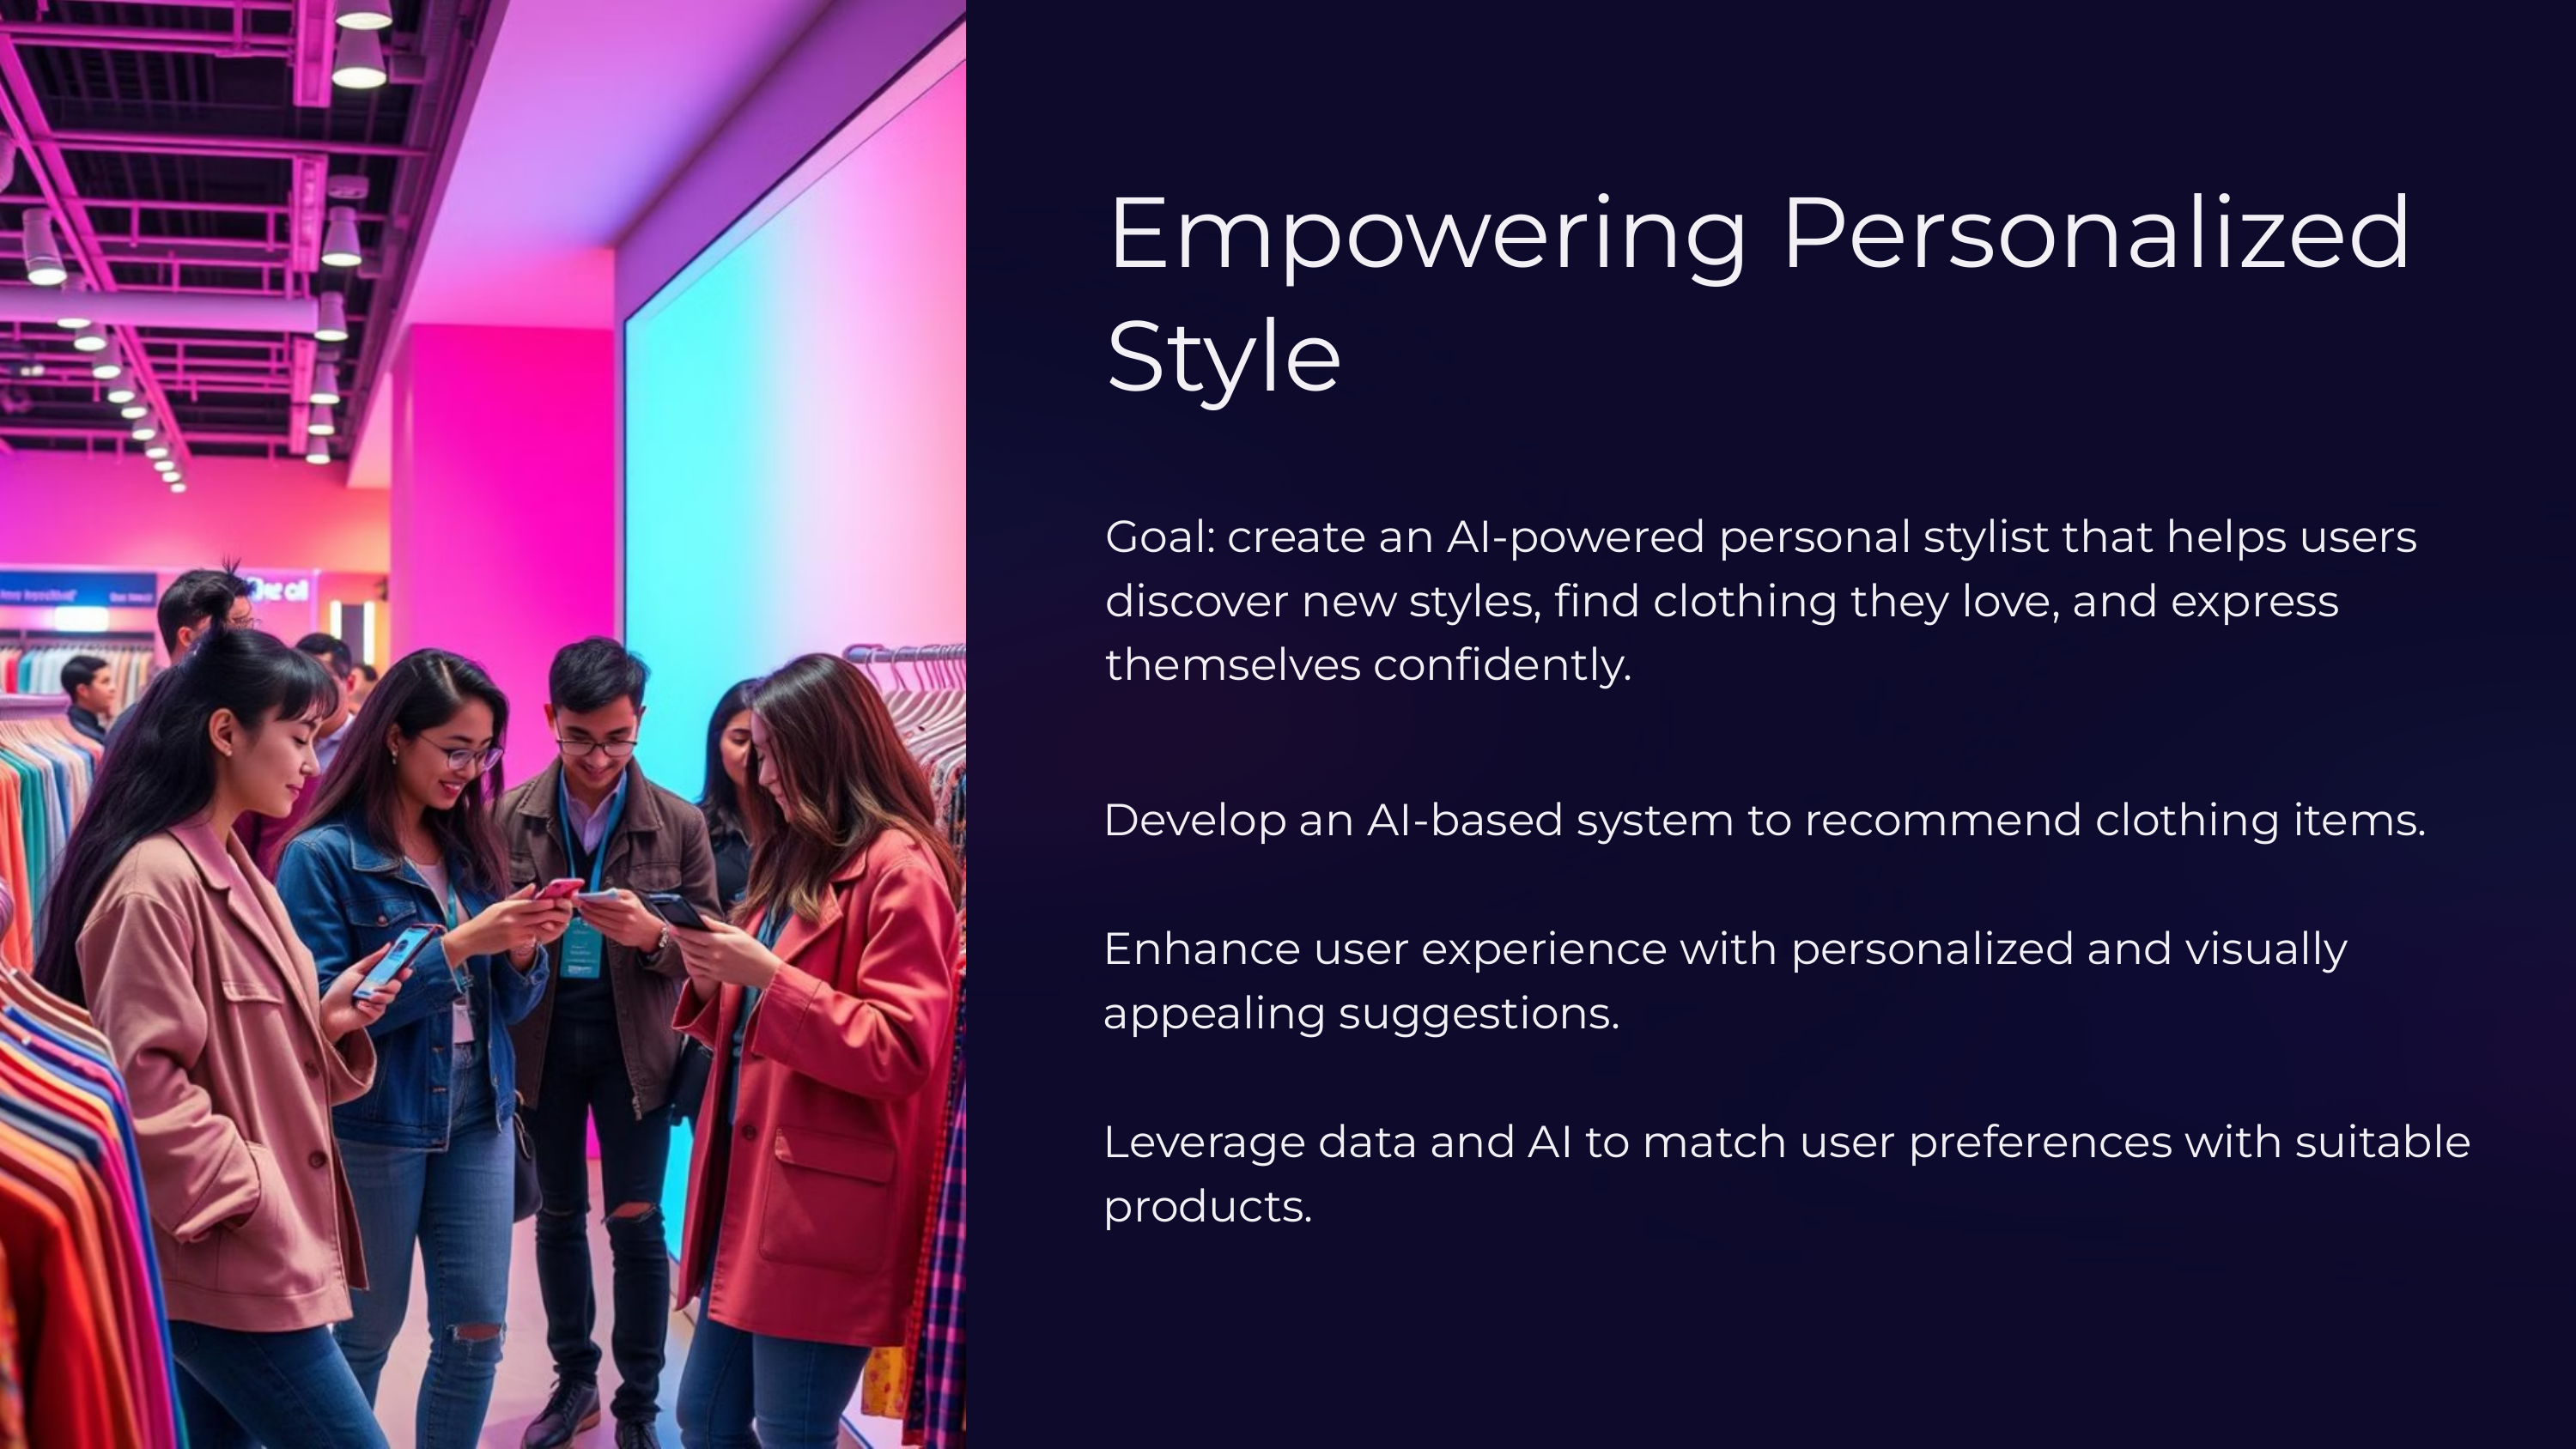

Empowering Personalized Style
Goal: create an AI-powered personal stylist that helps users discover new styles, find clothing they love, and express themselves confidently.

Develop an AI-based system to recommend clothing items.

Enhance user experience with personalized and visually appealing suggestions.

Leverage data and AI to match user preferences with suitable products.